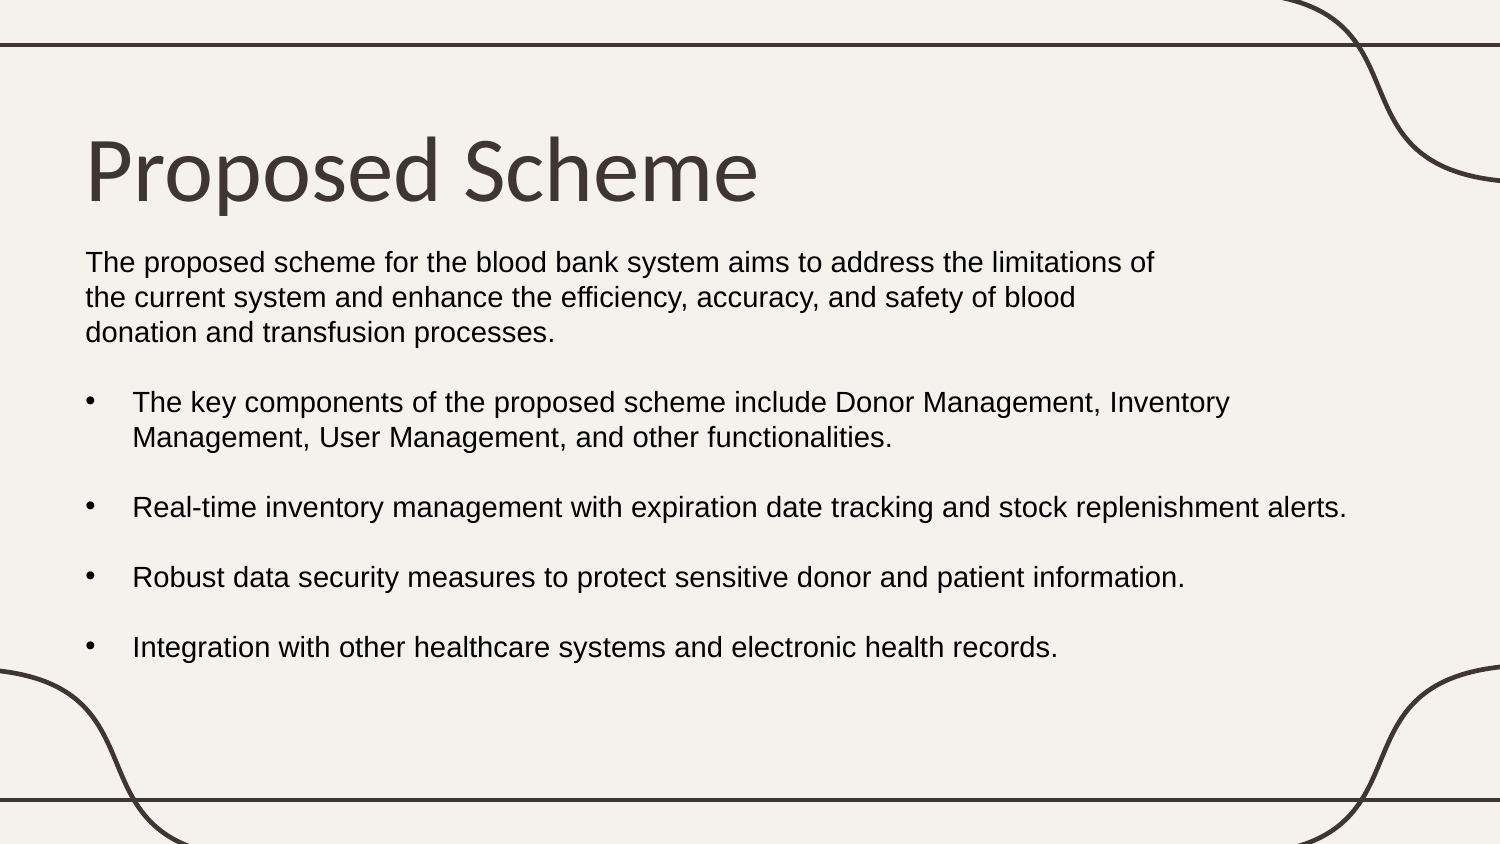

# Proposed Scheme
The proposed scheme for the blood bank system aims to address the limitations of
the current system and enhance the efficiency, accuracy, and safety of blood
donation and transfusion processes.

The key components of the proposed scheme include Donor Management, Inventory Management, User Management, and other functionalities.

Real-time inventory management with expiration date tracking and stock replenishment alerts.

Robust data security measures to protect sensitive donor and patient information.

Integration with other healthcare systems and electronic health records.